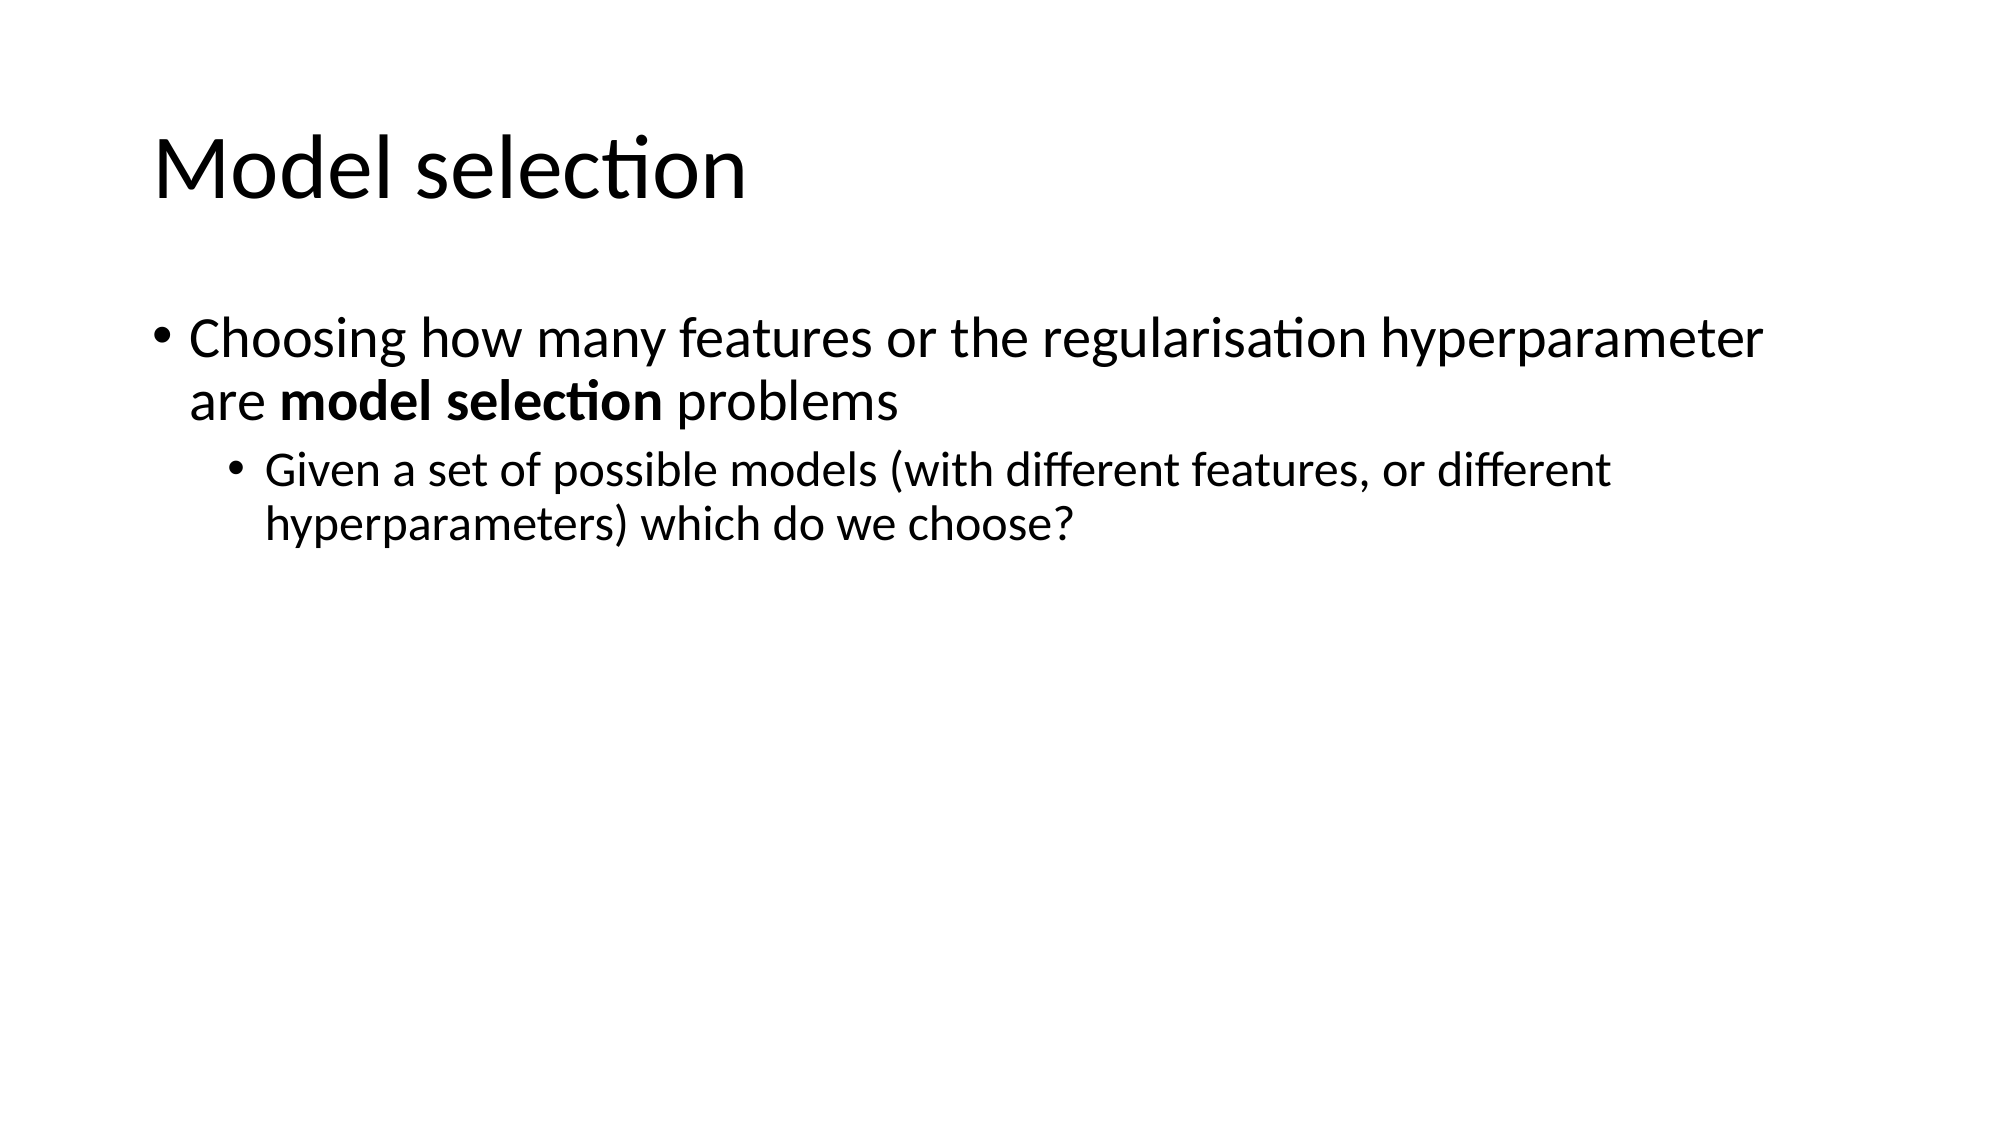

# Model selection
Choosing how many features or the regularisation hyperparameter are model selection problems
Given a set of possible models (with different features, or different hyperparameters) which do we choose?